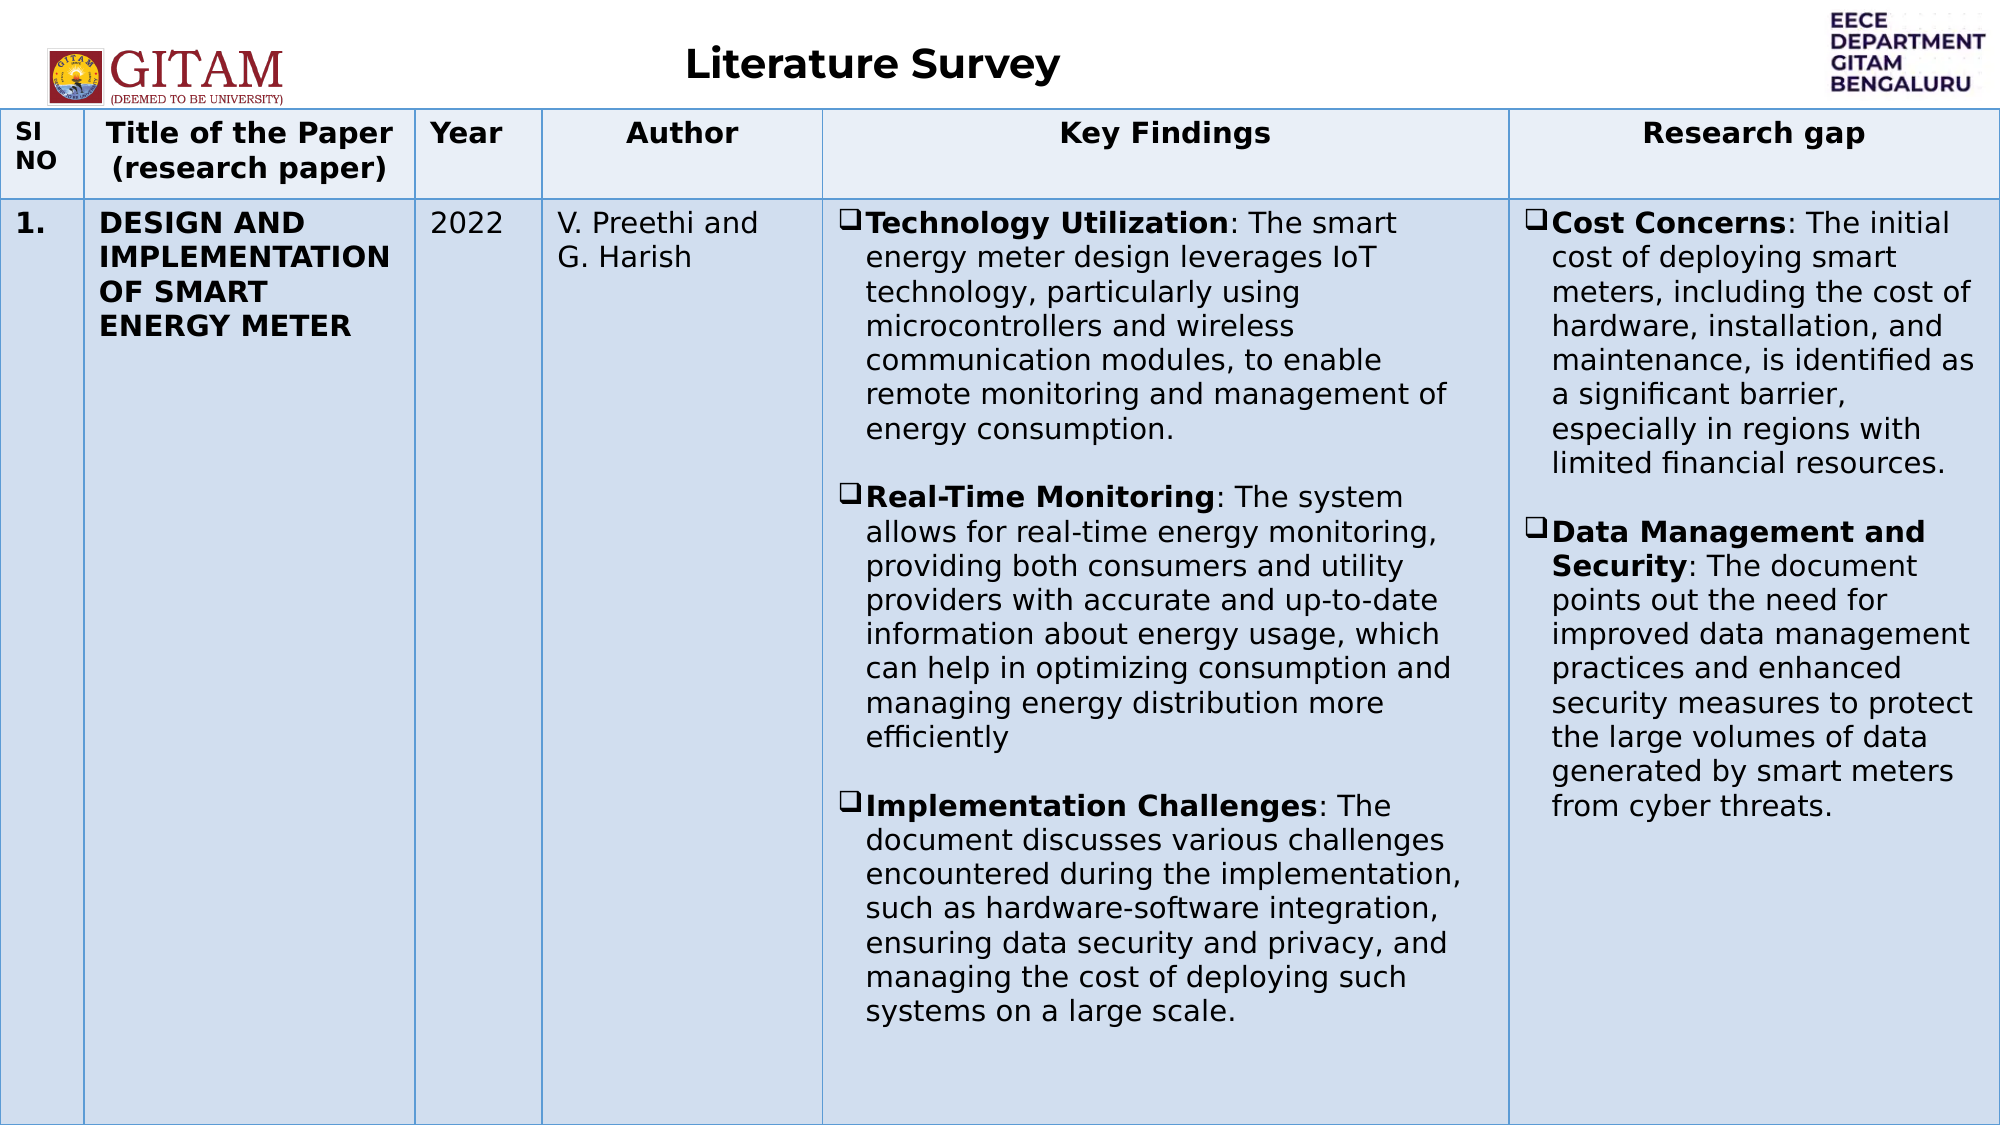

Literature Survey

| SI NO | Title of the Paper (research paper) | Year | Author | Key Findings | Research gap |
| --- | --- | --- | --- | --- | --- |
| 1. | DESIGN AND IMPLEMENTATION OF SMART ENERGY METER | 2022 | V. Preethi and G. Harish | Technology Utilization: The smart energy meter design leverages IoT technology, particularly using microcontrollers and wireless communication modules, to enable remote monitoring and management of energy consumption. Real-Time Monitoring: The system allows for real-time energy monitoring, providing both consumers and utility providers with accurate and up-to-date information about energy usage, which can help in optimizing consumption and managing energy distribution more efficiently Implementation Challenges: The document discusses various challenges encountered during the implementation, such as hardware-software integration, ensuring data security and privacy, and managing the cost of deploying such systems on a large scale. | Cost Concerns: The initial cost of deploying smart meters, including the cost of hardware, installation, and maintenance, is identified as a significant barrier, especially in regions with limited financial resources. Data Management and Security: The document points out the need for improved data management practices and enhanced security measures to protect the large volumes of data generated by smart meters from cyber threats. |
6